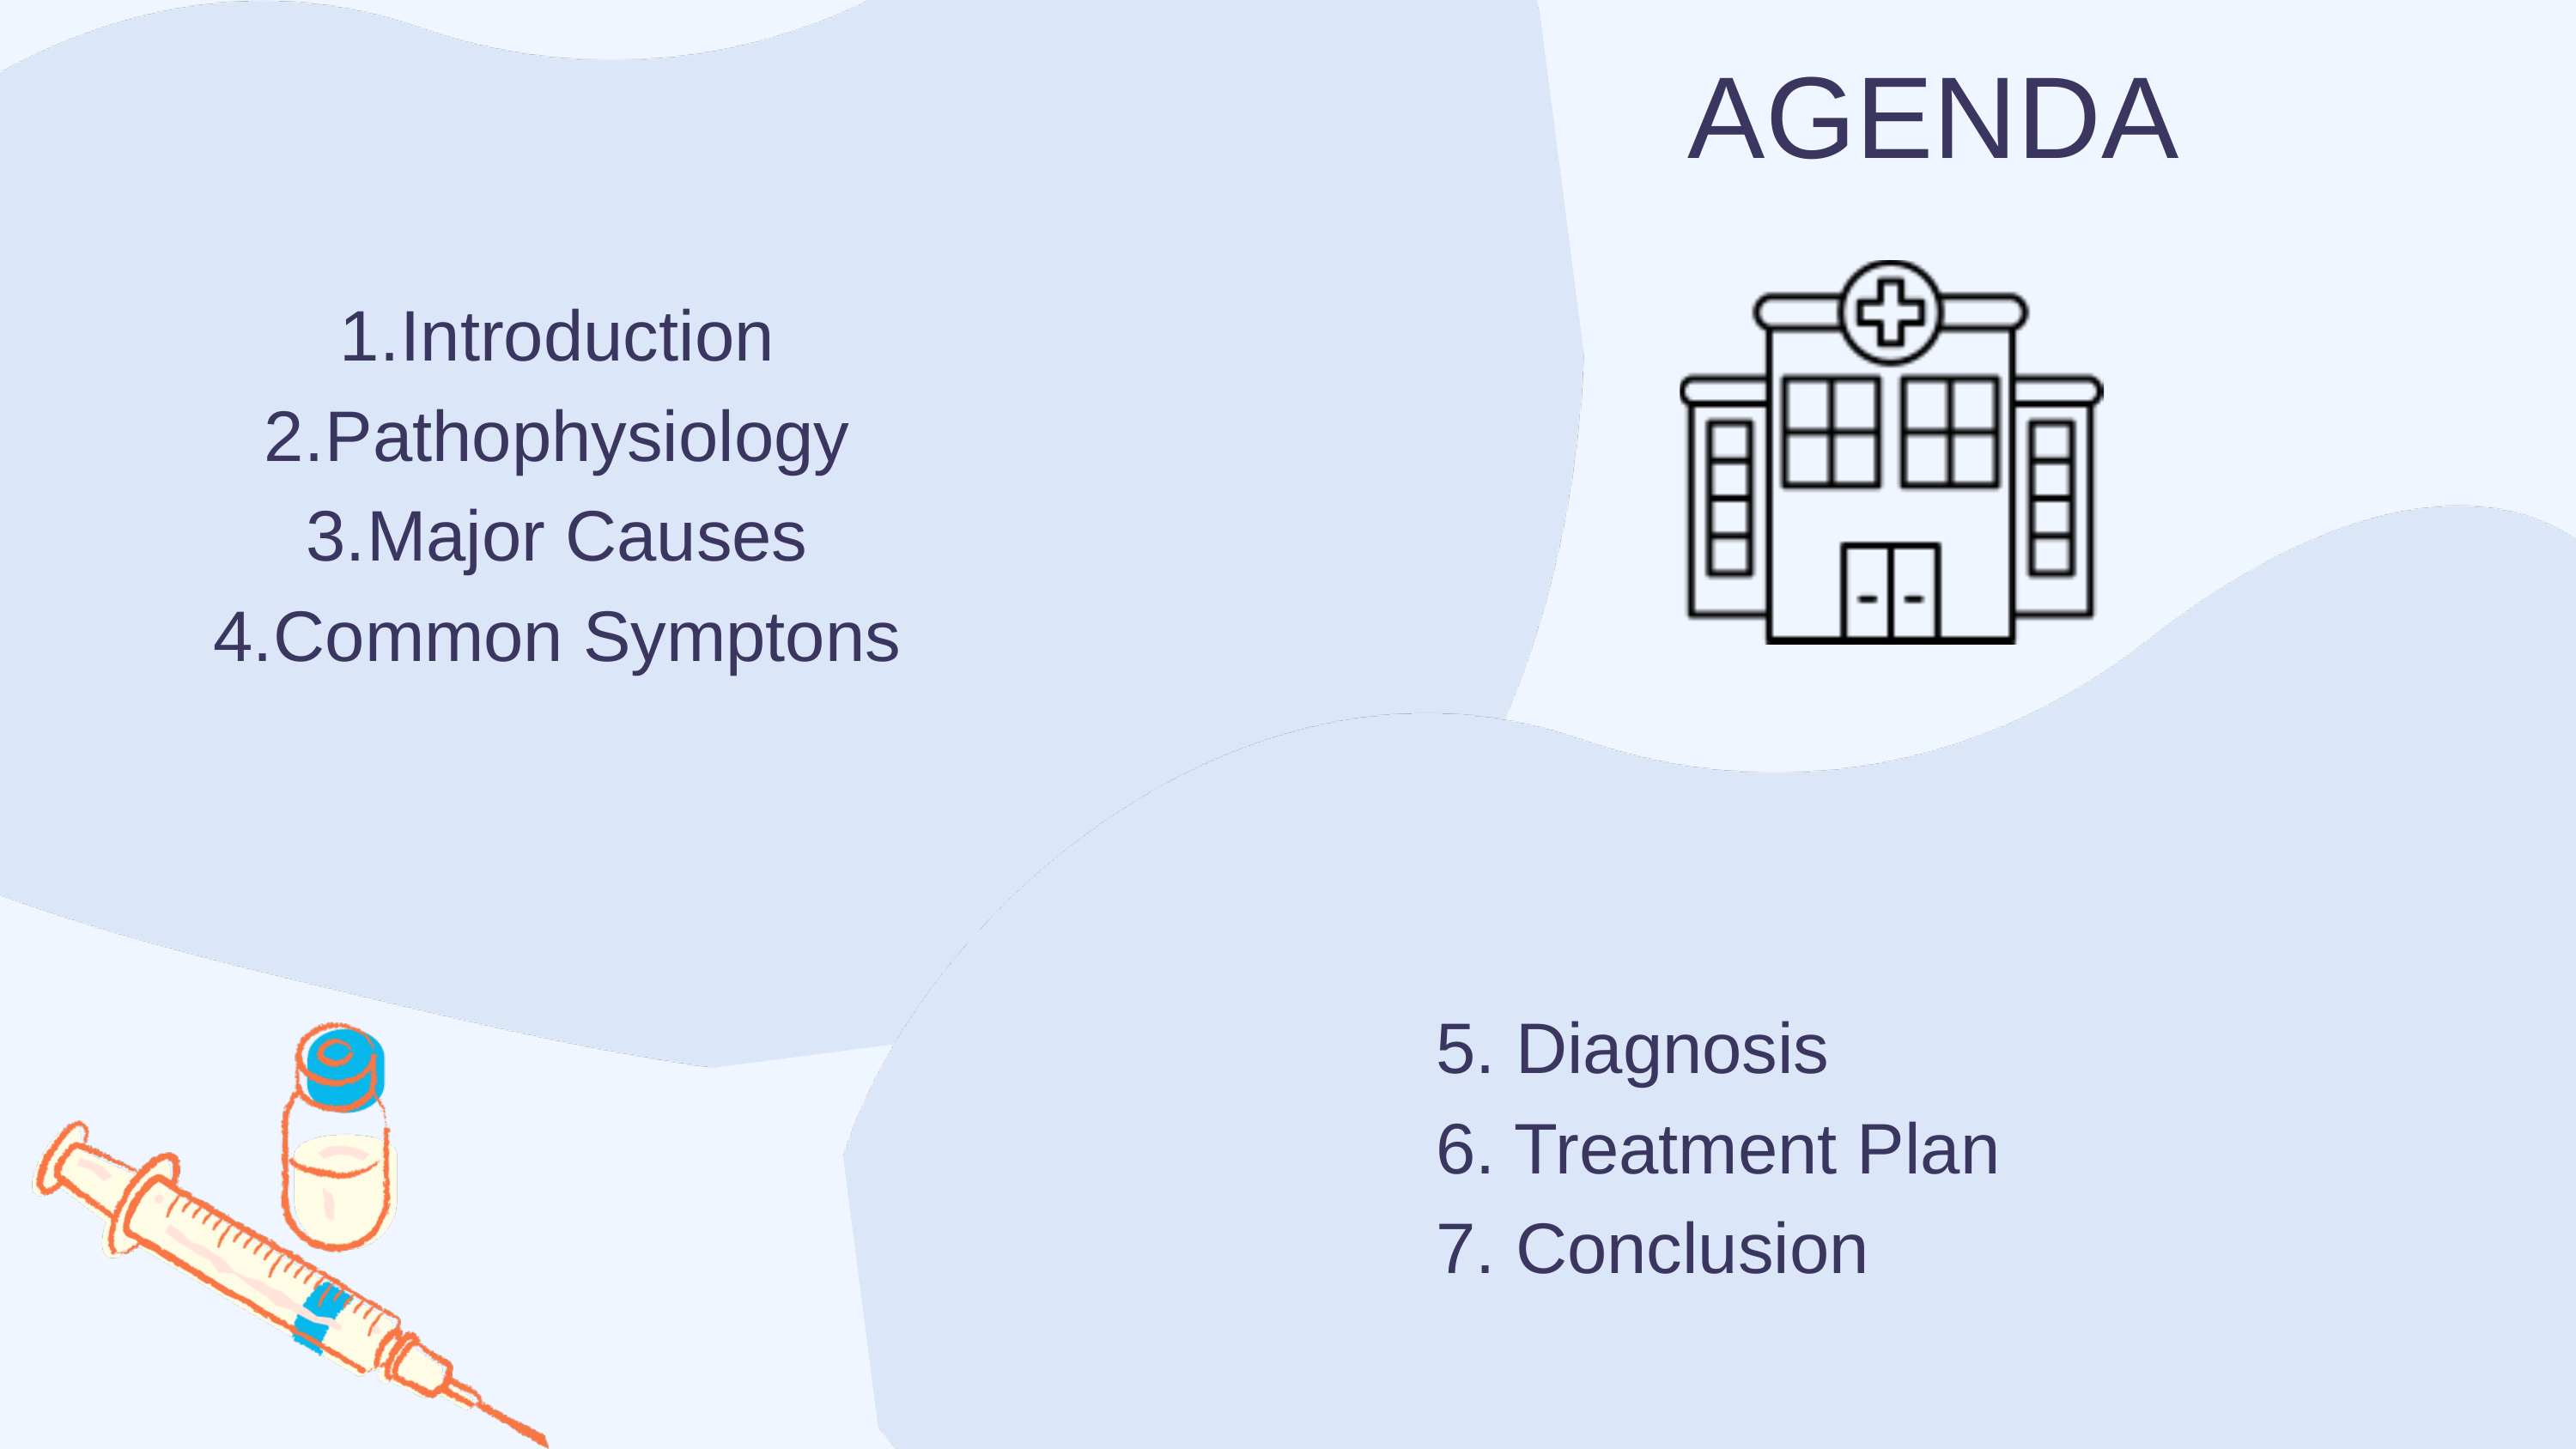

AGENDA

Introduction
Pathophysiology
Major Causes
Common Symptons

5. Diagnosis
6. Treatment Plan
7. Conclusion